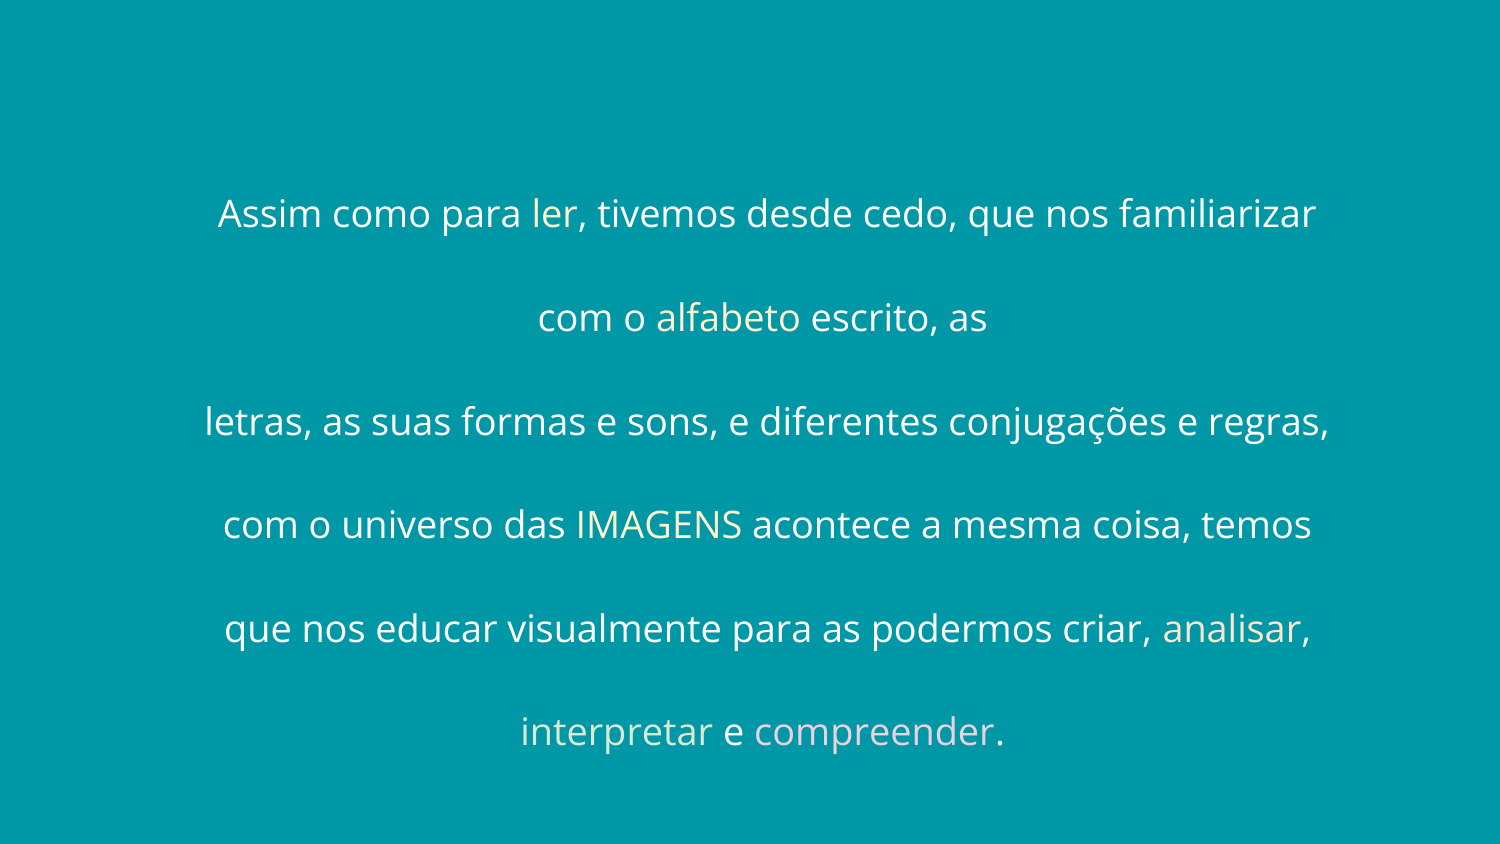

Assim como para ler, tivemos desde cedo, que nos familiarizar com o alfabeto escrito, as
letras, as suas formas e sons, e diferentes conjugações e regras, com o universo das IMAGENS acontece a mesma coisa, temos que nos educar visualmente para as podermos criar, analisar, interpretar e compreender.